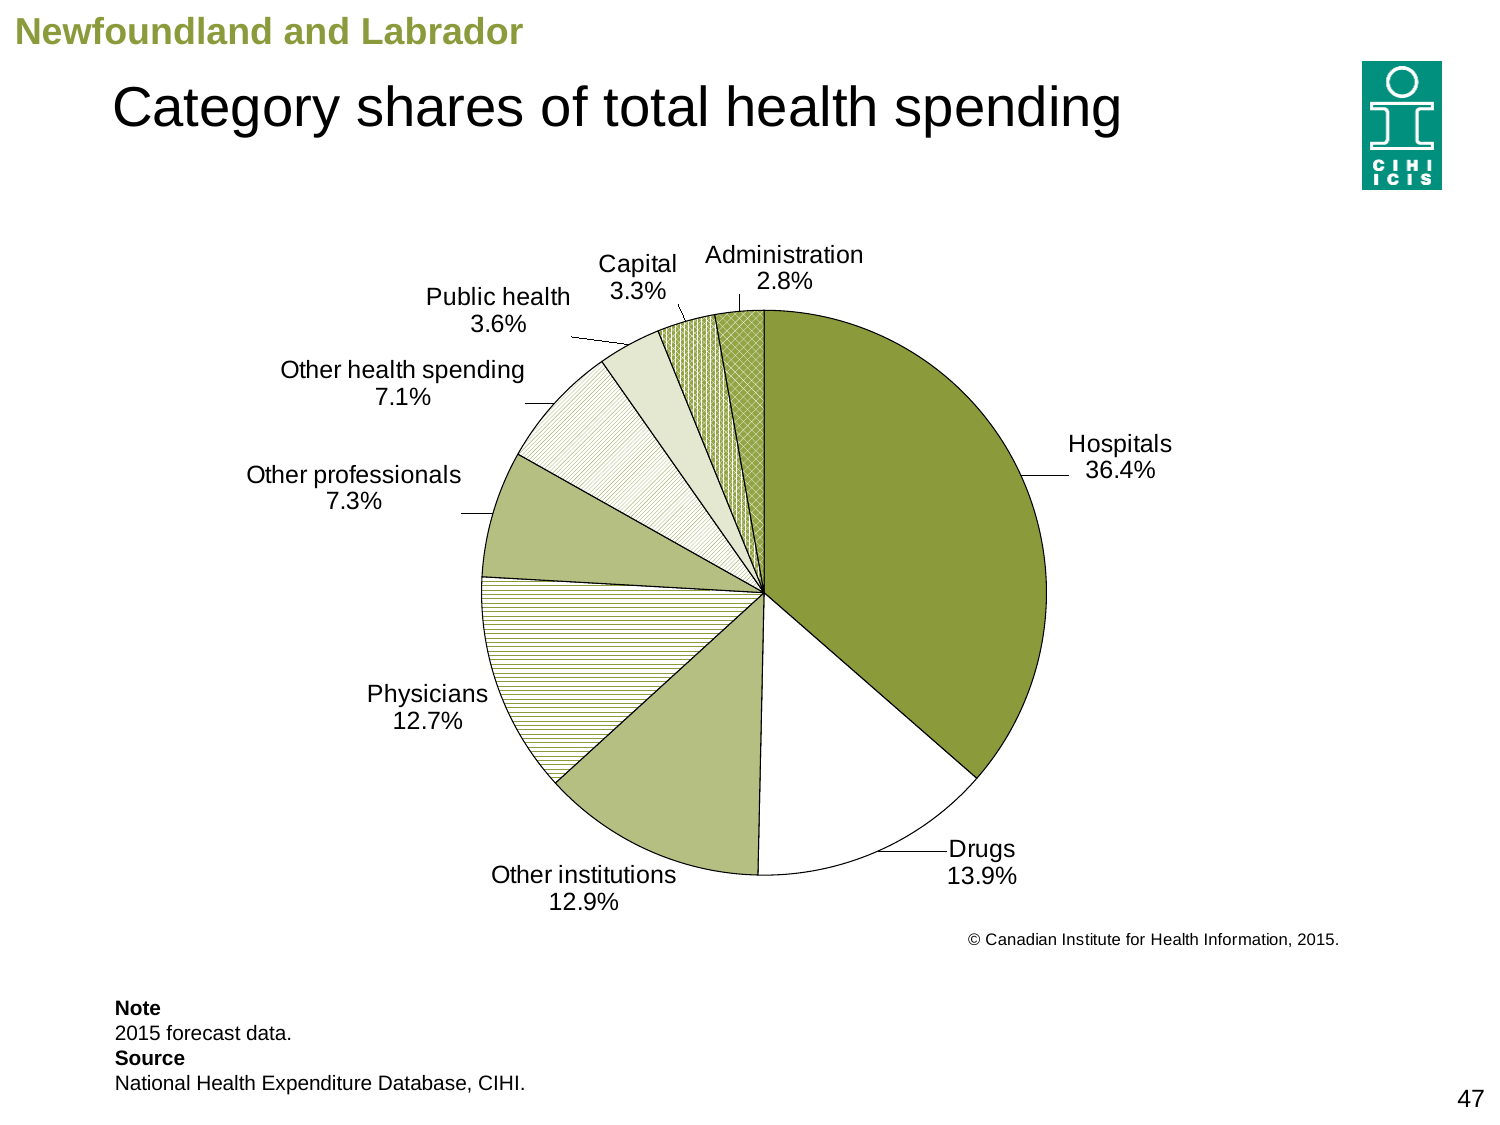

Newfoundland and Labrador
# Category shares of total health spending

### Chart

| Category | Share |
|---|---|
| Hospitals | 0.364185004788749 |
| Drugs | 0.13925955532401554 |
| Other Institutions | 0.12884077884588116 |
| Physicians | 0.12672506015028784 |
| Other Professionals | 0.07262003204655654 |
| Other Health Spending | 0.07101359035204087 |
| Public Health | 0.03615197858089276 |
| Capital | 0.033306032335713345 |
| Administration | 0.027897967575862995 |
Note
2015 forecast data.
Source
National Health Expenditure Database, CIHI.
47